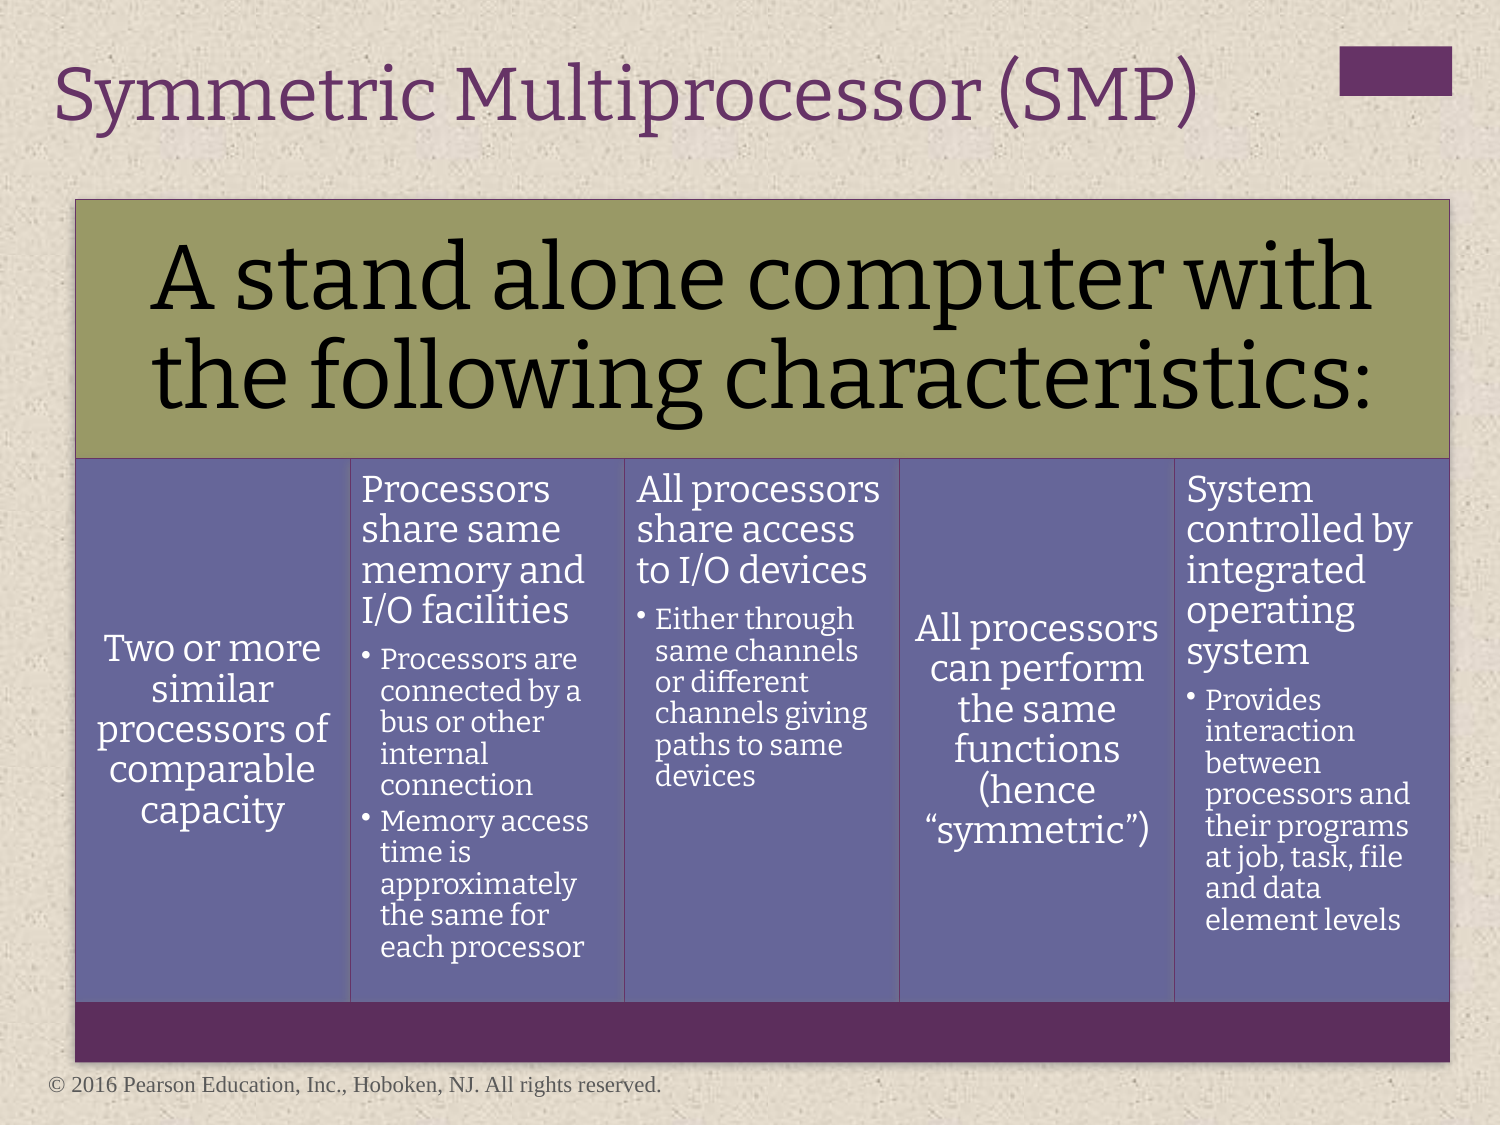

Symmetric Multiprocessor (SMP)
A stand alone computer with the following characteristics:
Two or more similar processors of comparable capacity
Processors share same memory and I/O facilities
Processors are connected by a bus or other internal connection
Memory access time is approximately the same for each processor
All processors share access to I/O devices
Either through same channels or different channels giving paths to same devices
All processors can perform the same functions (hence “symmetric”)
System controlled by integrated operating system
Provides interaction between processors and their programs at job, task, file and data element levels
© 2016 Pearson Education, Inc., Hoboken, NJ. All rights reserved.